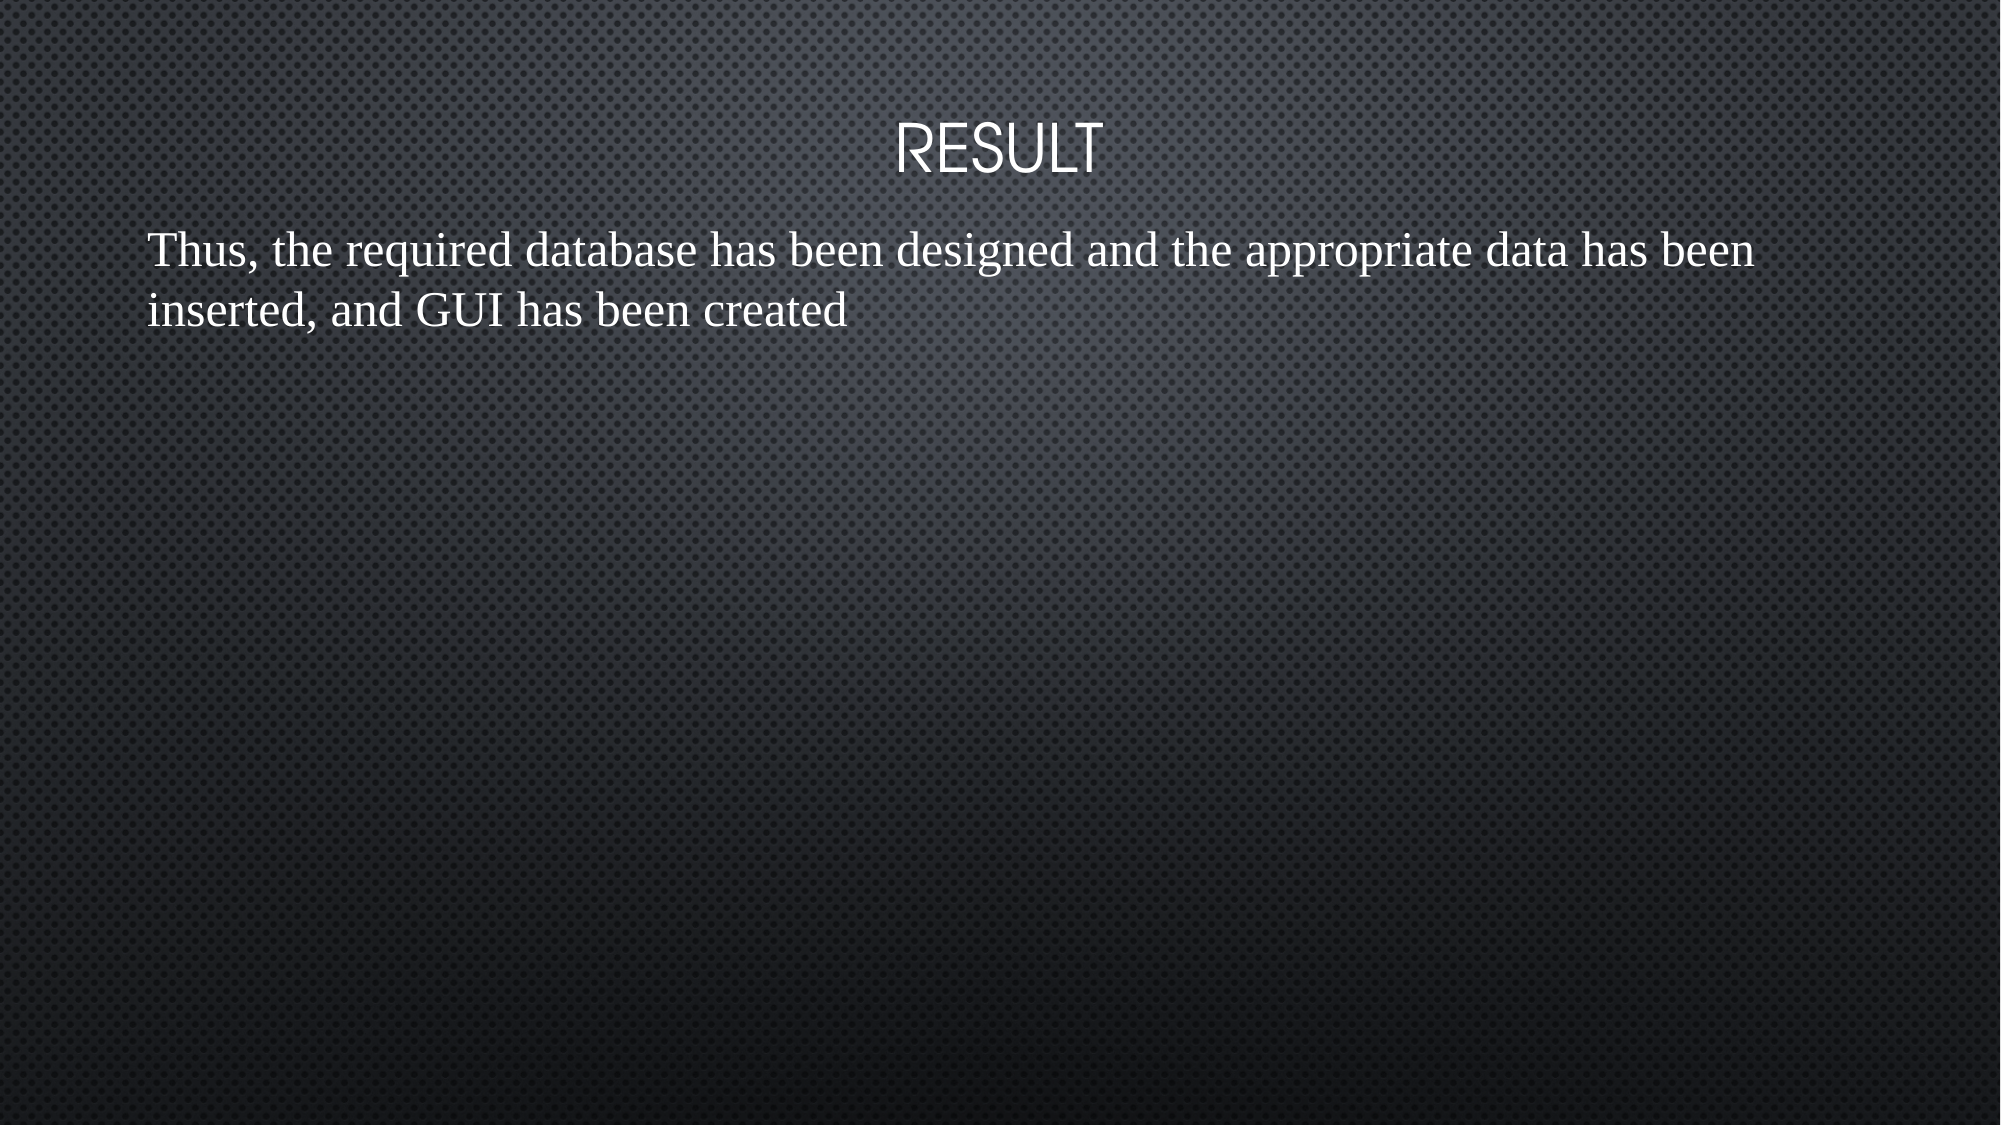

# result
Thus, the required database has been designed and the appropriate data has been inserted, and GUI has been created